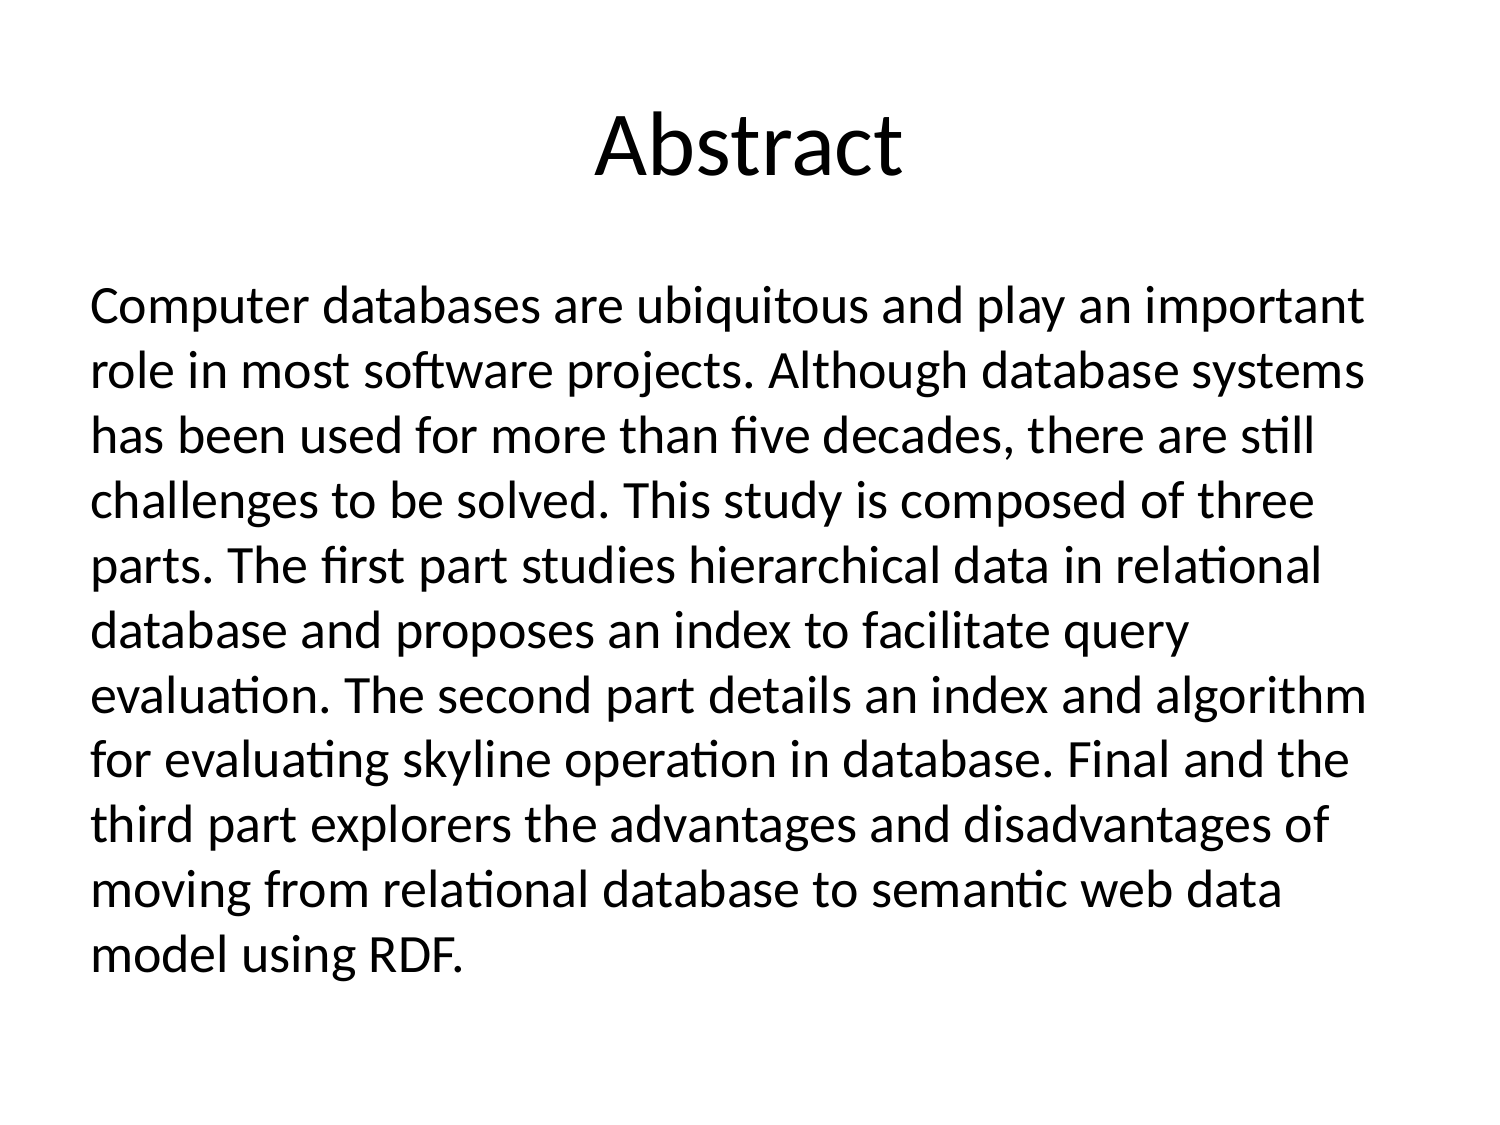

# Abstract
Computer databases are ubiquitous and play an important role in most software projects. Although database systems has been used for more than five decades, there are still challenges to be solved. This study is composed of three parts. The first part studies hierarchical data in relational database and proposes an index to facilitate query evaluation. The second part details an index and algorithm for evaluating skyline operation in database. Final and the third part explorers the advantages and disadvantages of moving from relational database to semantic web data model using RDF.